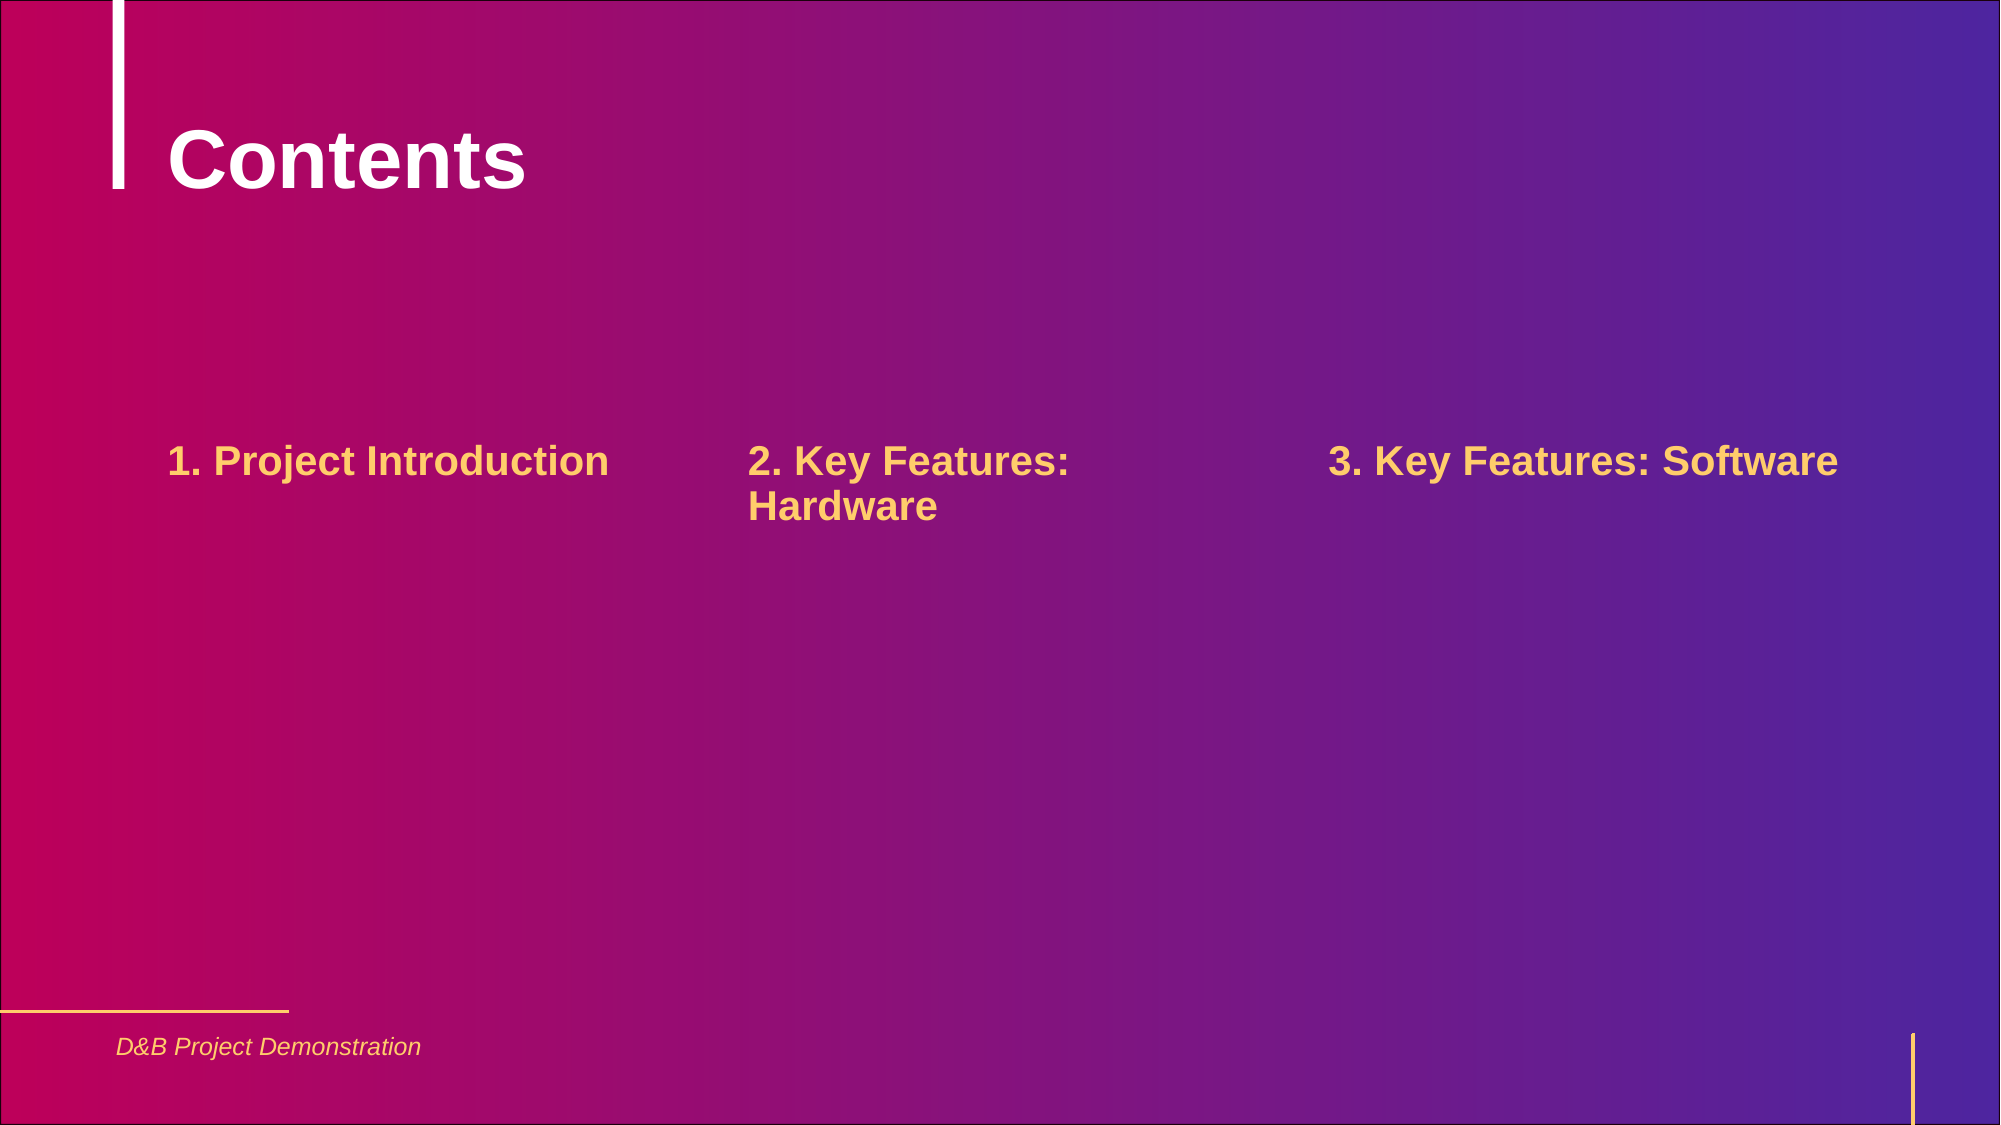

# Contents
2. Key Features: Hardware
1. Project Introduction
3. Key Features: Software

D&B Project Demonstration
2